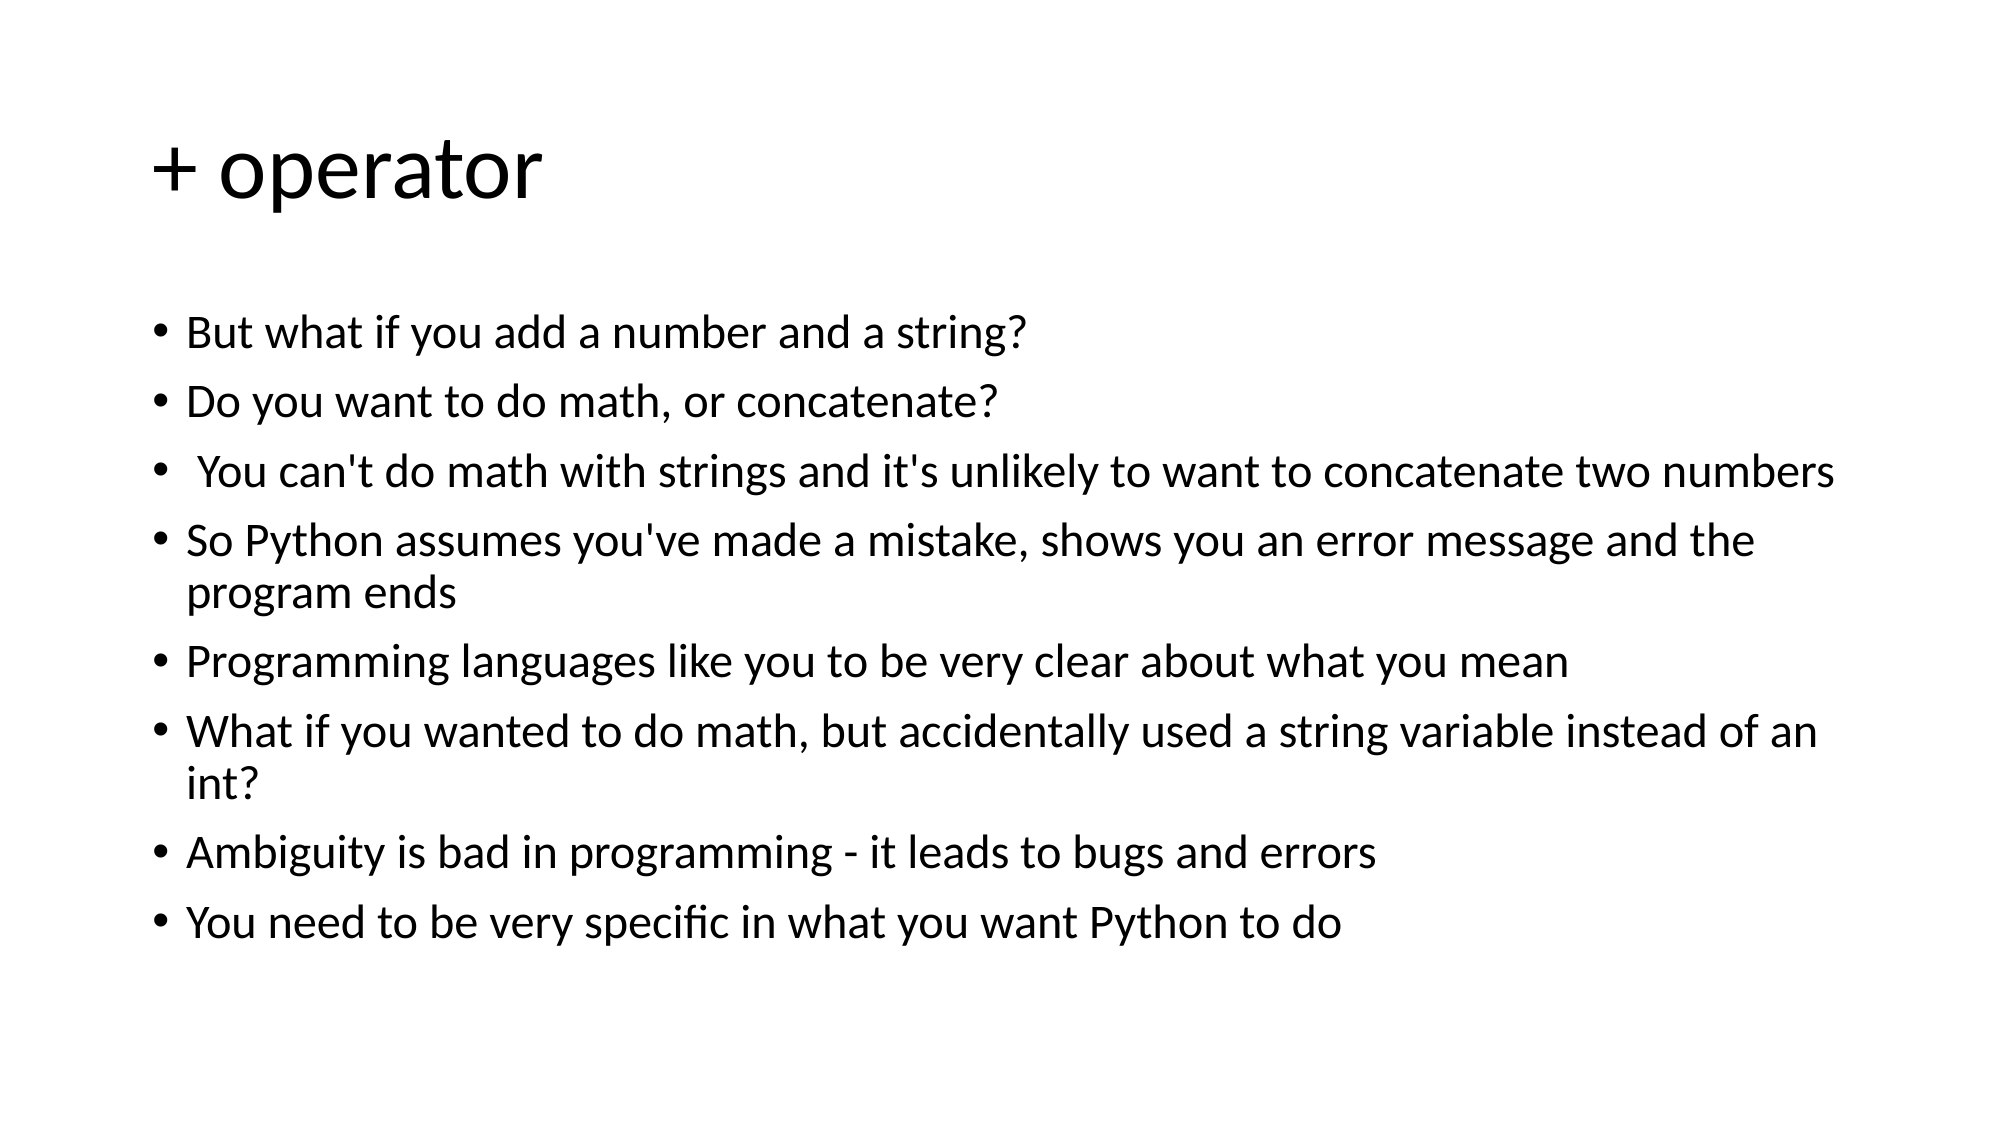

# + operator
But what if you add a number and a string?
Do you want to do math, or concatenate?
 You can't do math with strings and it's unlikely to want to concatenate two numbers
So Python assumes you've made a mistake, shows you an error message and the program ends
Programming languages like you to be very clear about what you mean
What if you wanted to do math, but accidentally used a string variable instead of an int?
Ambiguity is bad in programming - it leads to bugs and errors
You need to be very specific in what you want Python to do